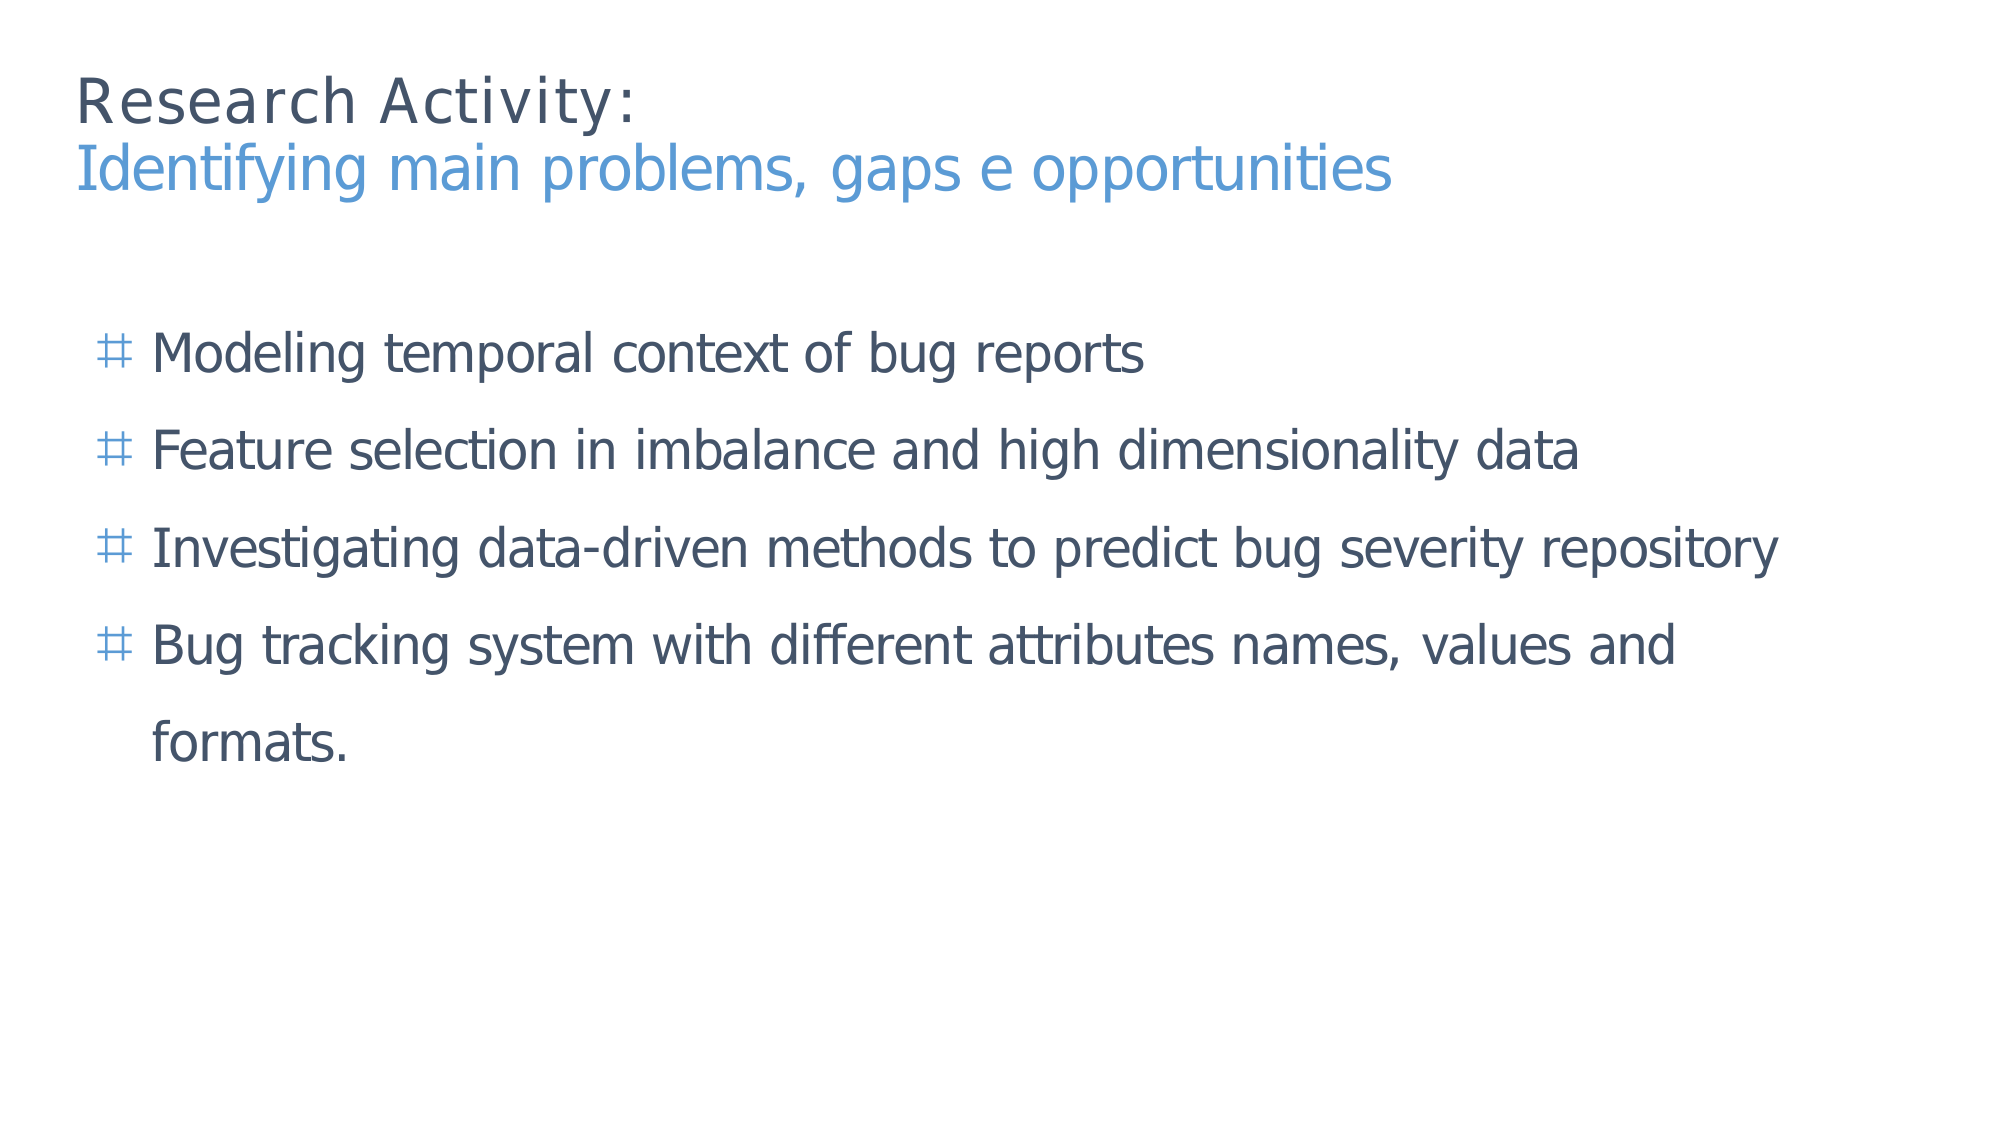

# Research Activity: Identifying main problems, gaps e opportunities
Modeling temporal context of bug reports
Feature selection in imbalance and high dimensionality data
Investigating data-driven methods to predict bug severity repository
Bug tracking system with different attributes names, values and formats.